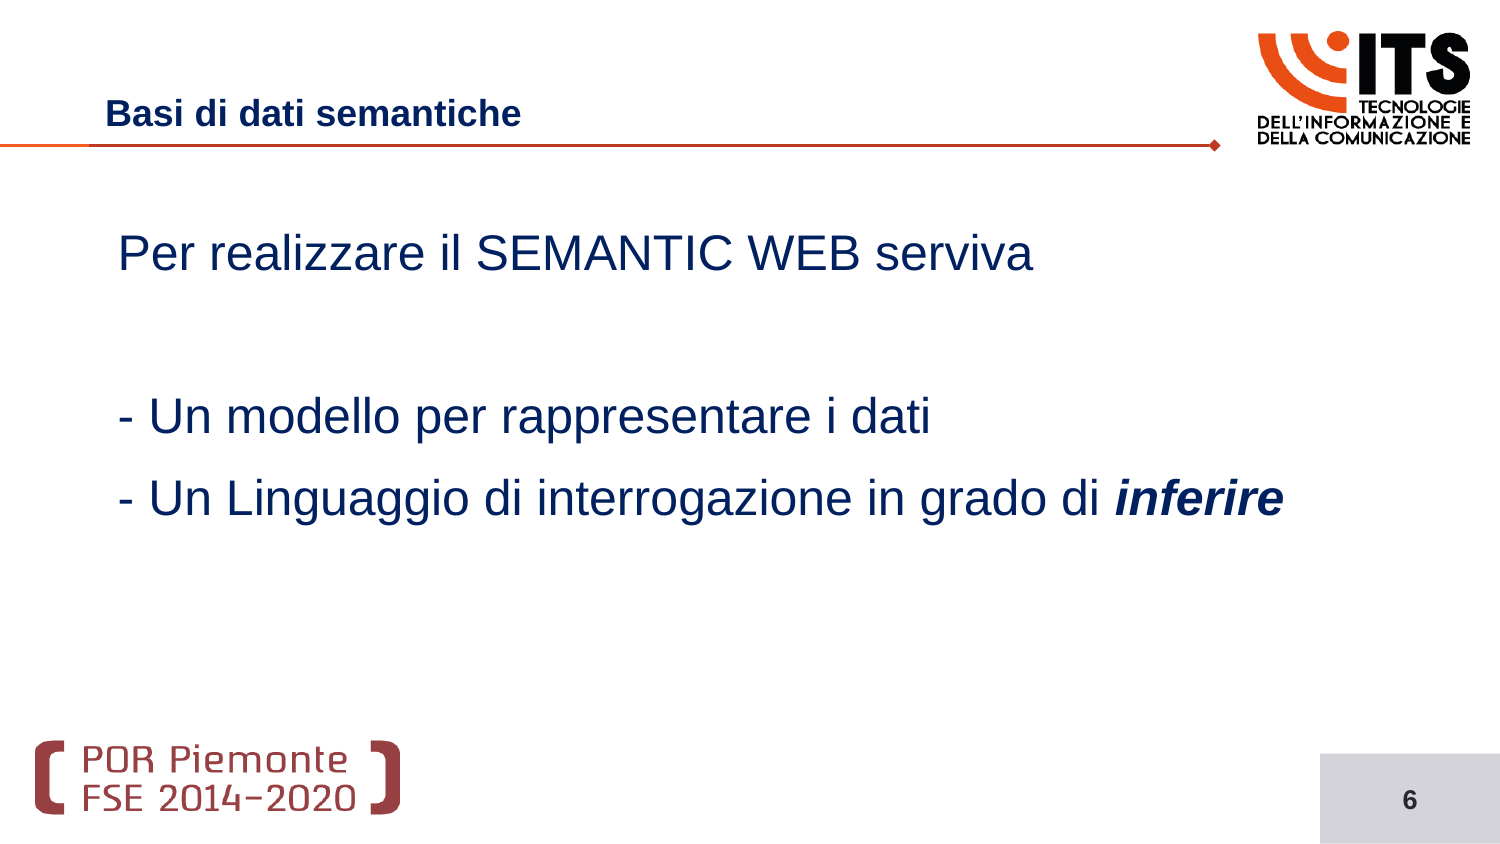

# Basi di dati semantiche
Per realizzare il SEMANTIC WEB serviva

- Un modello per rappresentare i dati
- Un Linguaggio di interrogazione in grado di inferire

6